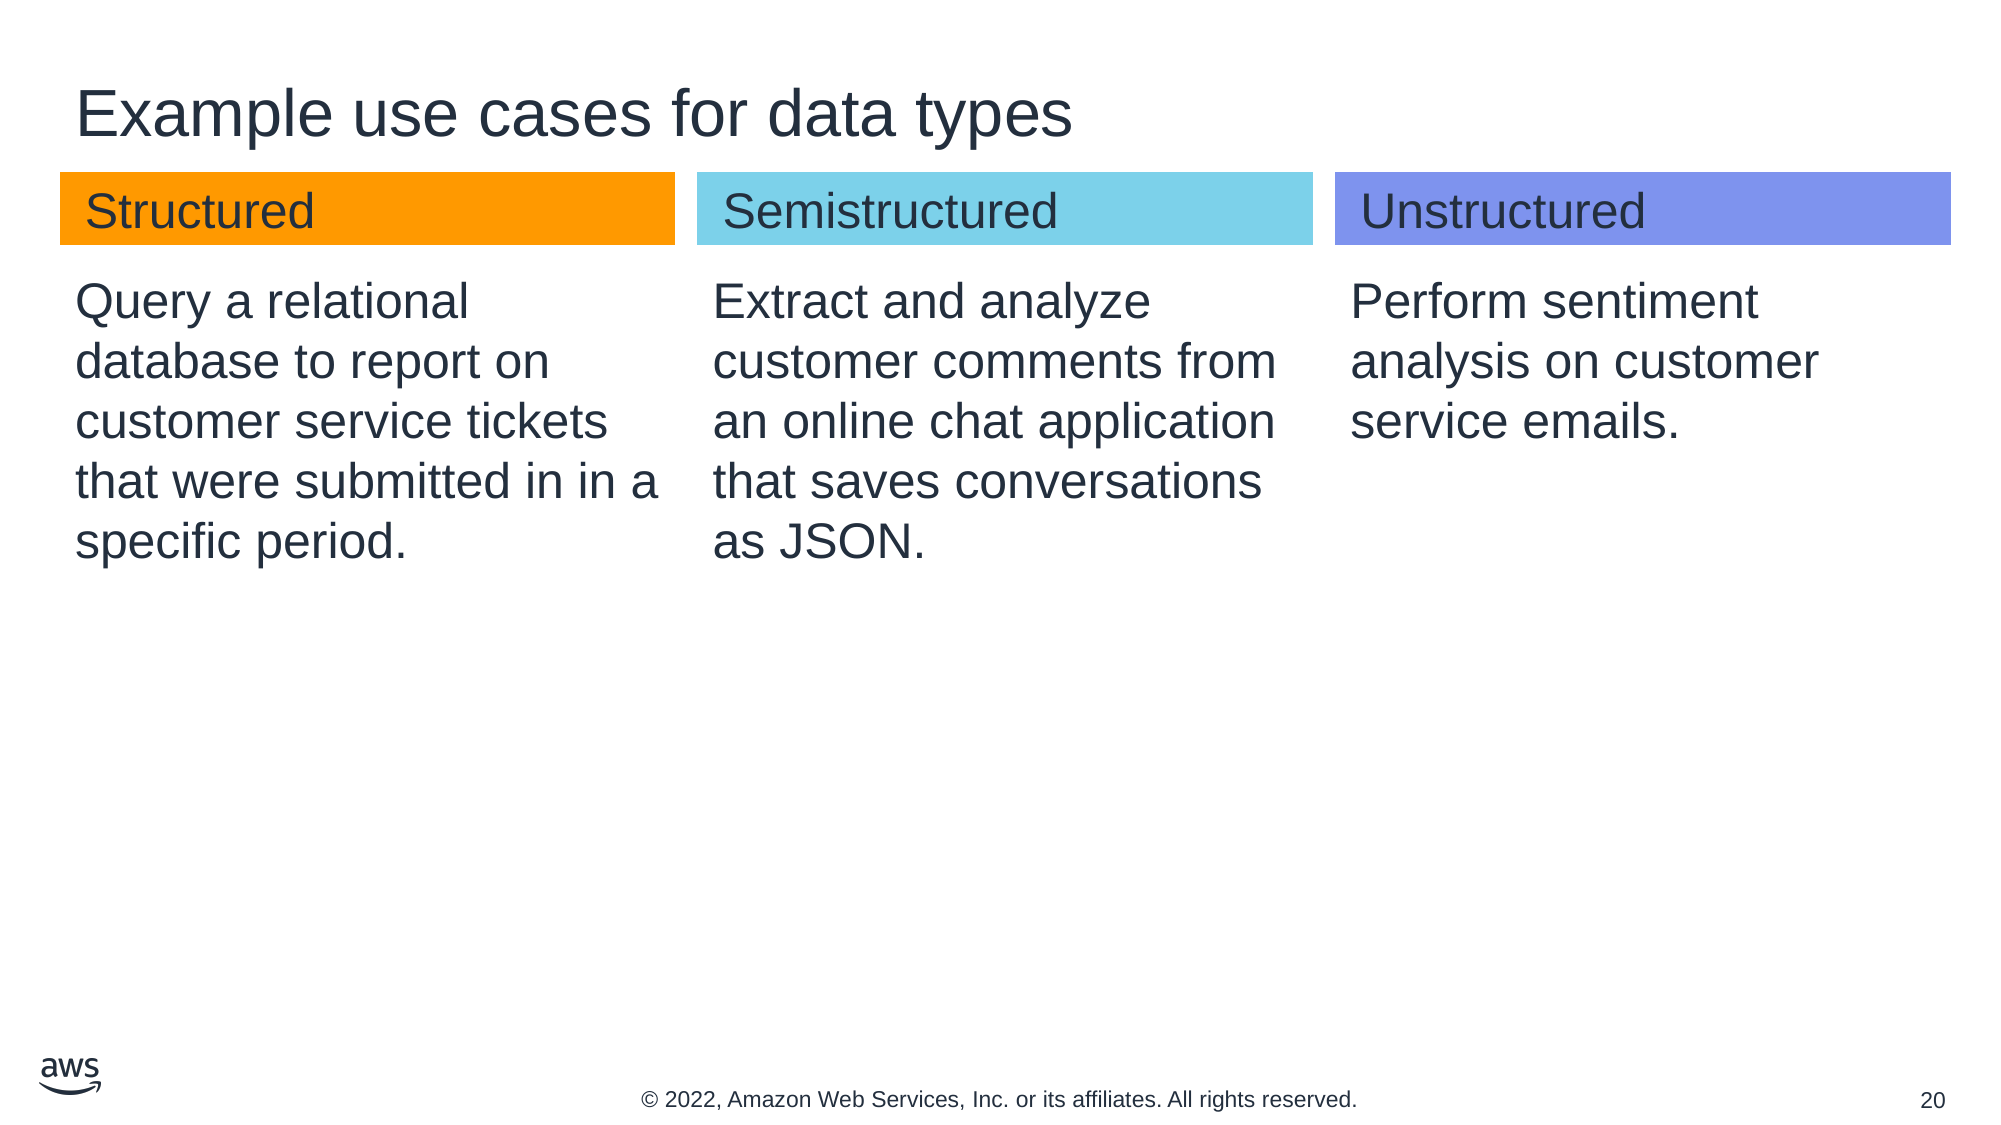

# Example use cases for data types
Structured
Semistructured
Unstructured
Query a relational database to report on customer service tickets that were submitted in in a specific period.
Extract and analyze customer comments from an online chat application that saves conversations as JSON.
Perform sentiment analysis on customer service emails.
20